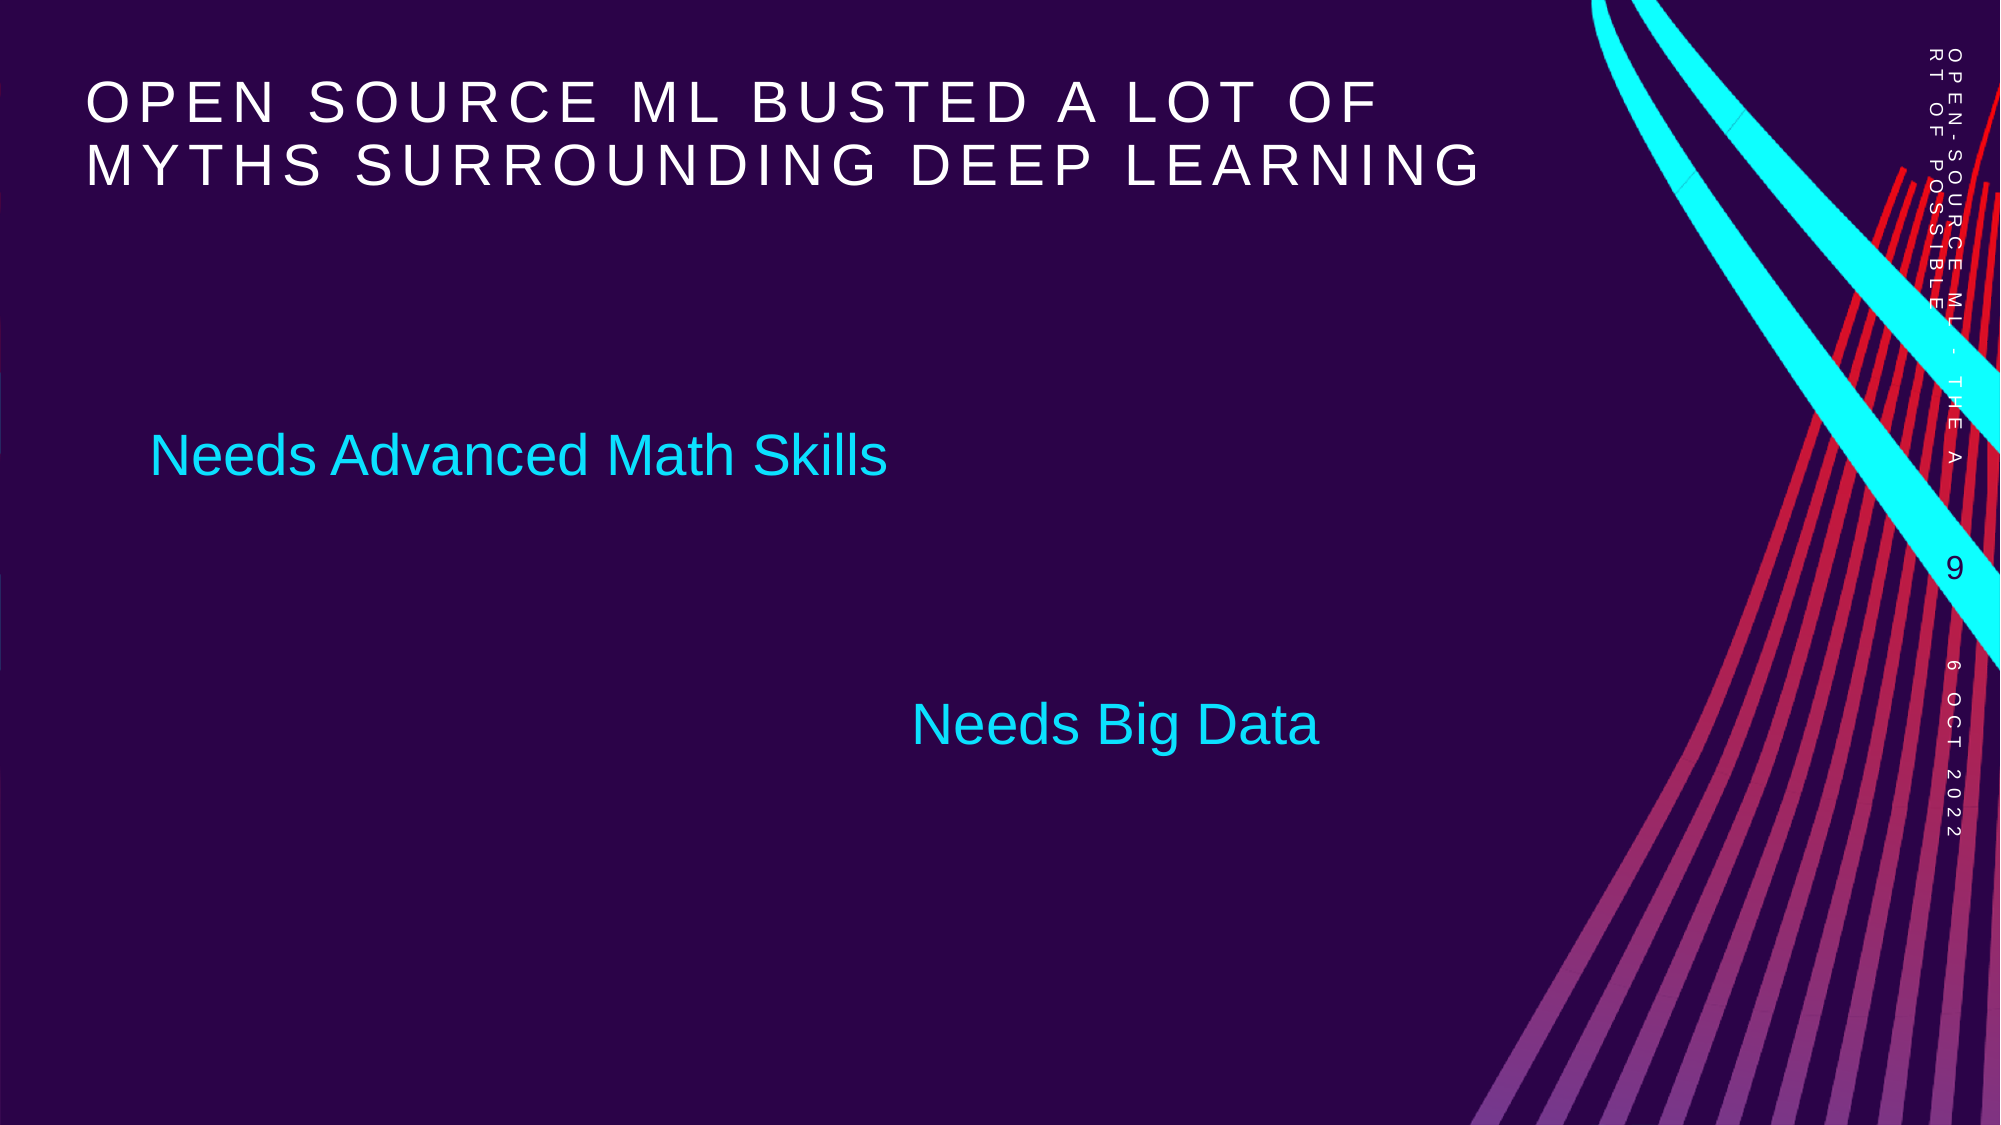

# Open Source ML Busted a Lot of Myths surrounding Deep Learning
Open-Source ML - The Art of Possible
Needs Advanced Math Skills
9
Needs Big Data
6 OCT 2022